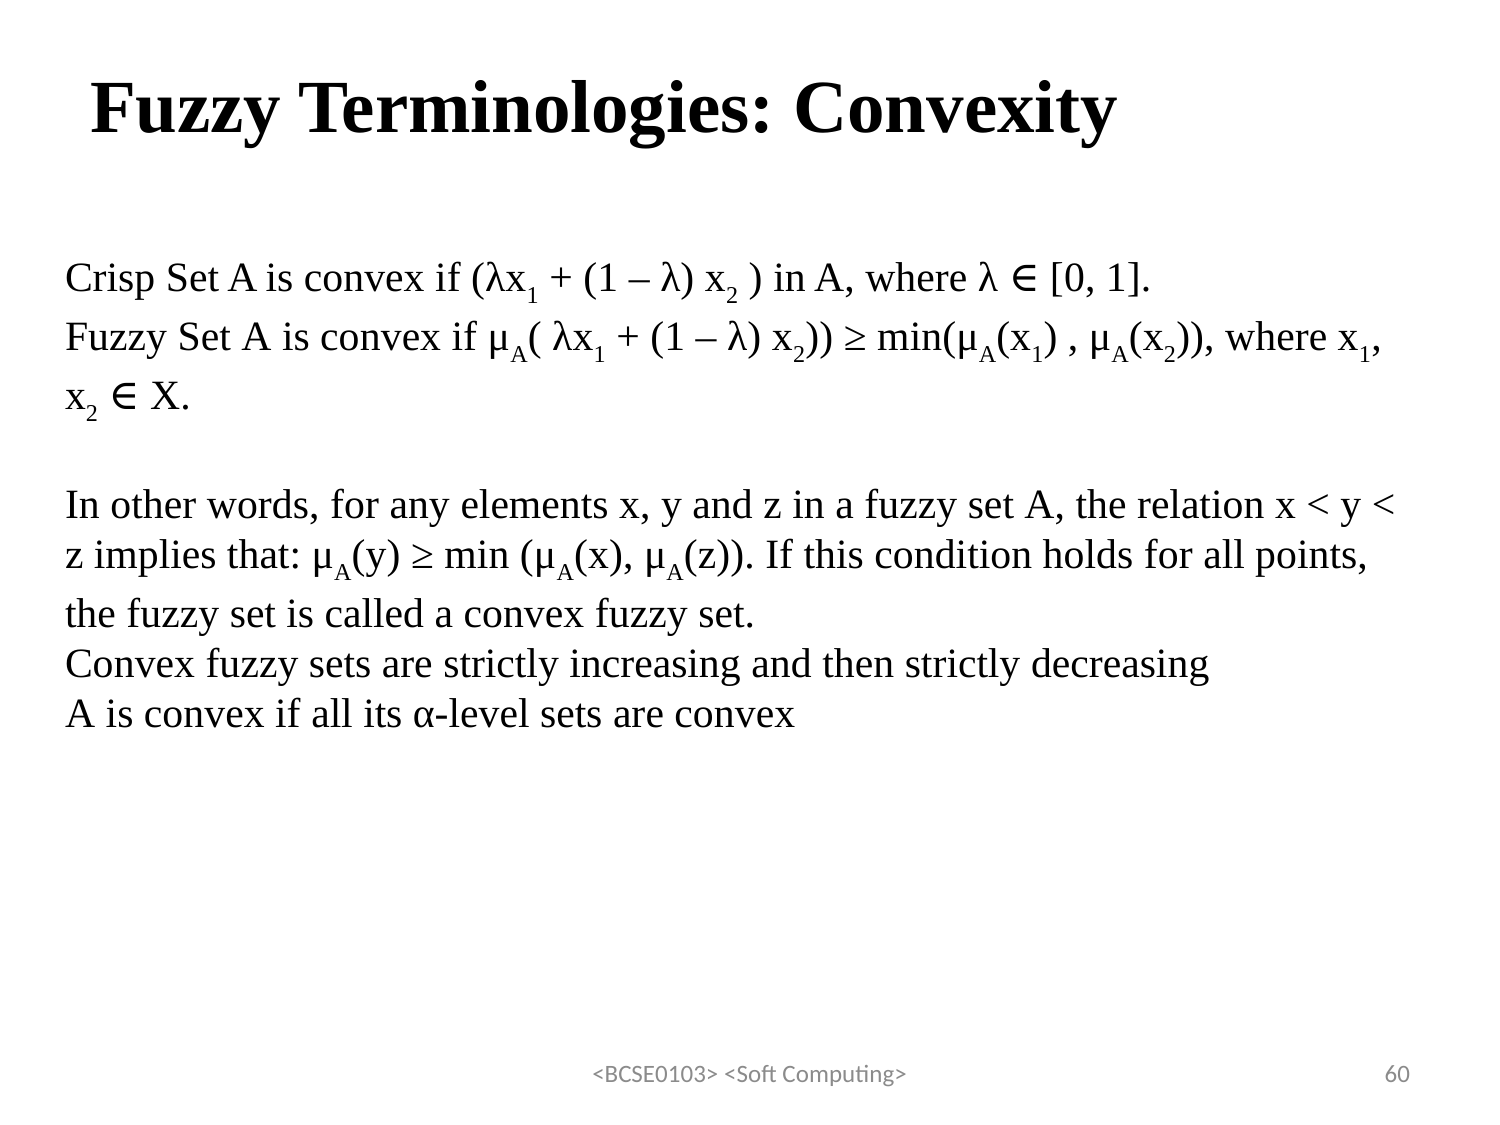

# Fuzzy Terminologies: Convexity
Crisp Set A is convex if (λx1 + (1 – λ) x2 ) in A, where λ ∈ [0, 1].
Fuzzy Set A is convex if μA( λx1 + (1 – λ) x2)) ≥ min⁡(μA(x1) , μA(x2)), where x1, x2 ∈ X.

In other words, for any elements x, y and z in a fuzzy set A, the relation x < y < z implies that: μA(y) ≥ min (μA(x), μA(z)). If this condition holds for all points, the fuzzy set is called a convex fuzzy set.
Convex fuzzy sets are strictly increasing and then strictly decreasing
A is convex if all its α-level sets are convex

<BCSE0103> <Soft Computing>
60